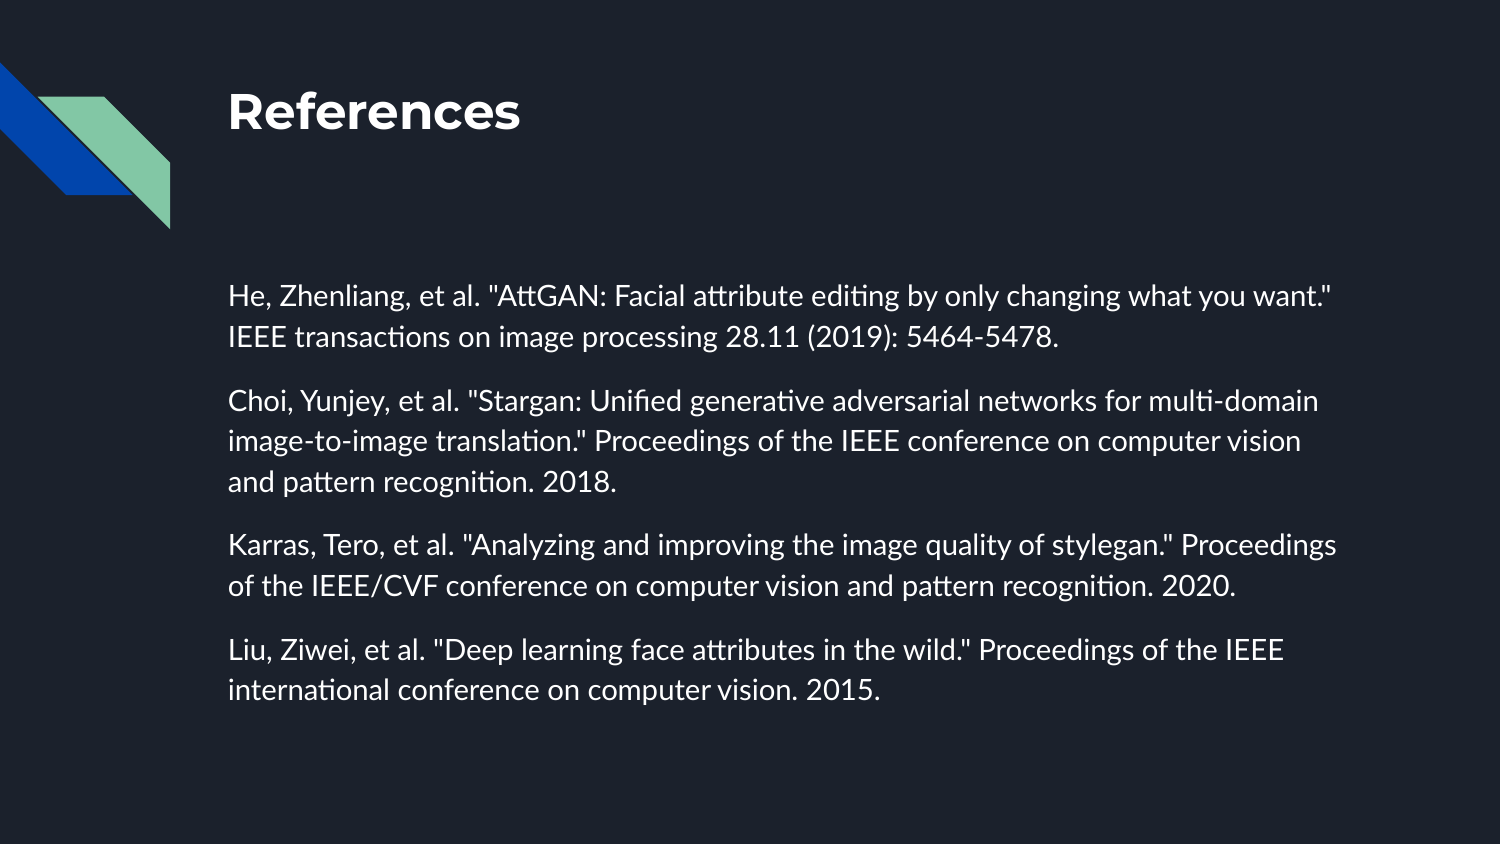

# References
He, Zhenliang, et al. "AttGAN: Facial attribute editing by only changing what you want." IEEE transactions on image processing 28.11 (2019): 5464-5478.
Choi, Yunjey, et al. "Stargan: Unified generative adversarial networks for multi-domain image-to-image translation." Proceedings of the IEEE conference on computer vision and pattern recognition. 2018.
Karras, Tero, et al. "Analyzing and improving the image quality of stylegan." Proceedings of the IEEE/CVF conference on computer vision and pattern recognition. 2020.
Liu, Ziwei, et al. "Deep learning face attributes in the wild." Proceedings of the IEEE international conference on computer vision. 2015.